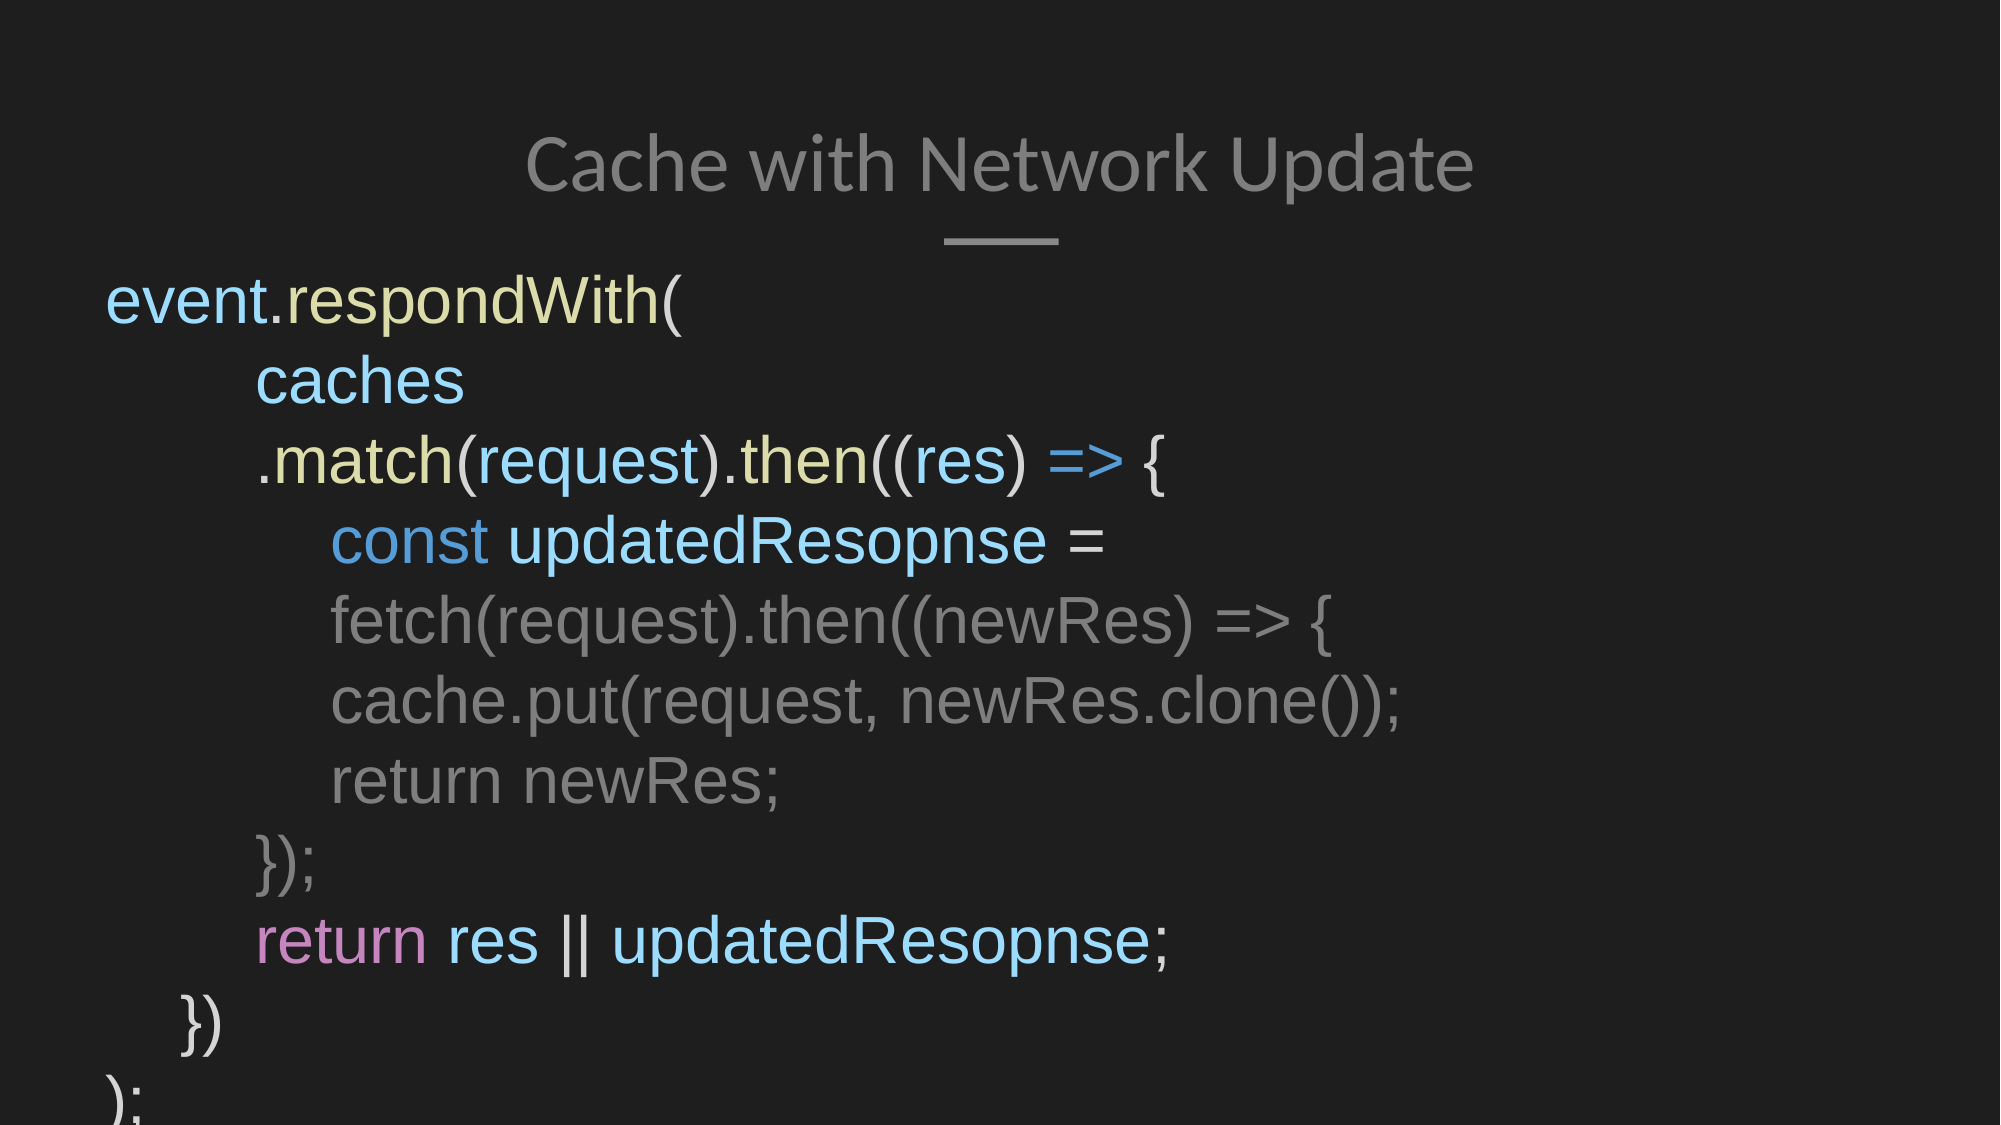

Cache with Network Update

event.respondWith(
caches
.match(request).then((res) => {
const updatedResopnse = fetch(request).then((newRes) => {
cache.put(request, newRes.clone());
return newRes;
});
return res || updatedResopnse;
})
);